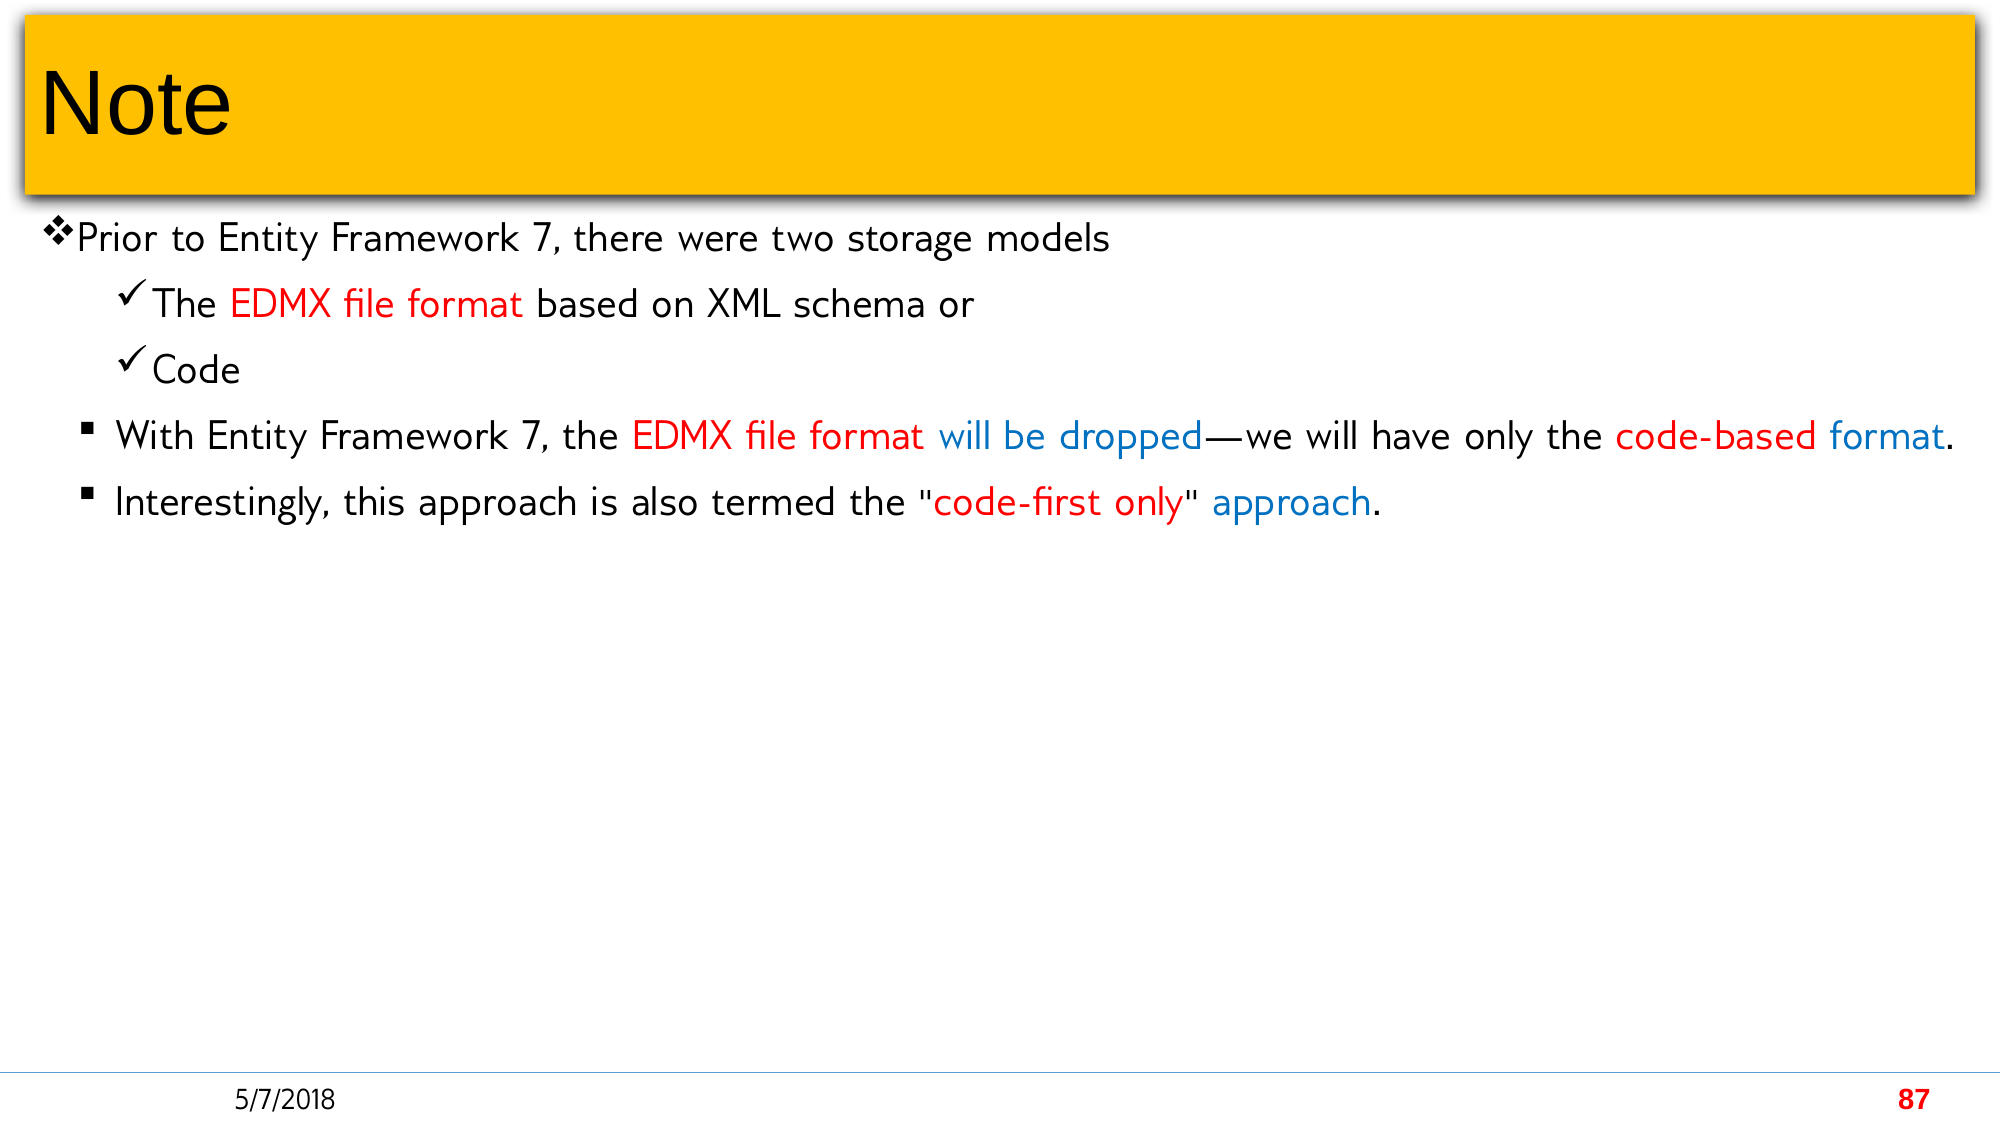

# Note
Prior to Entity Framework 7, there were two storage models
The EDMX file format based on XML schema or
Code
With Entity Framework 7, the EDMX file format will be dropped—we will have only the code-based format.
Interestingly, this approach is also termed the "code-first only" approach.
5/7/2018
87